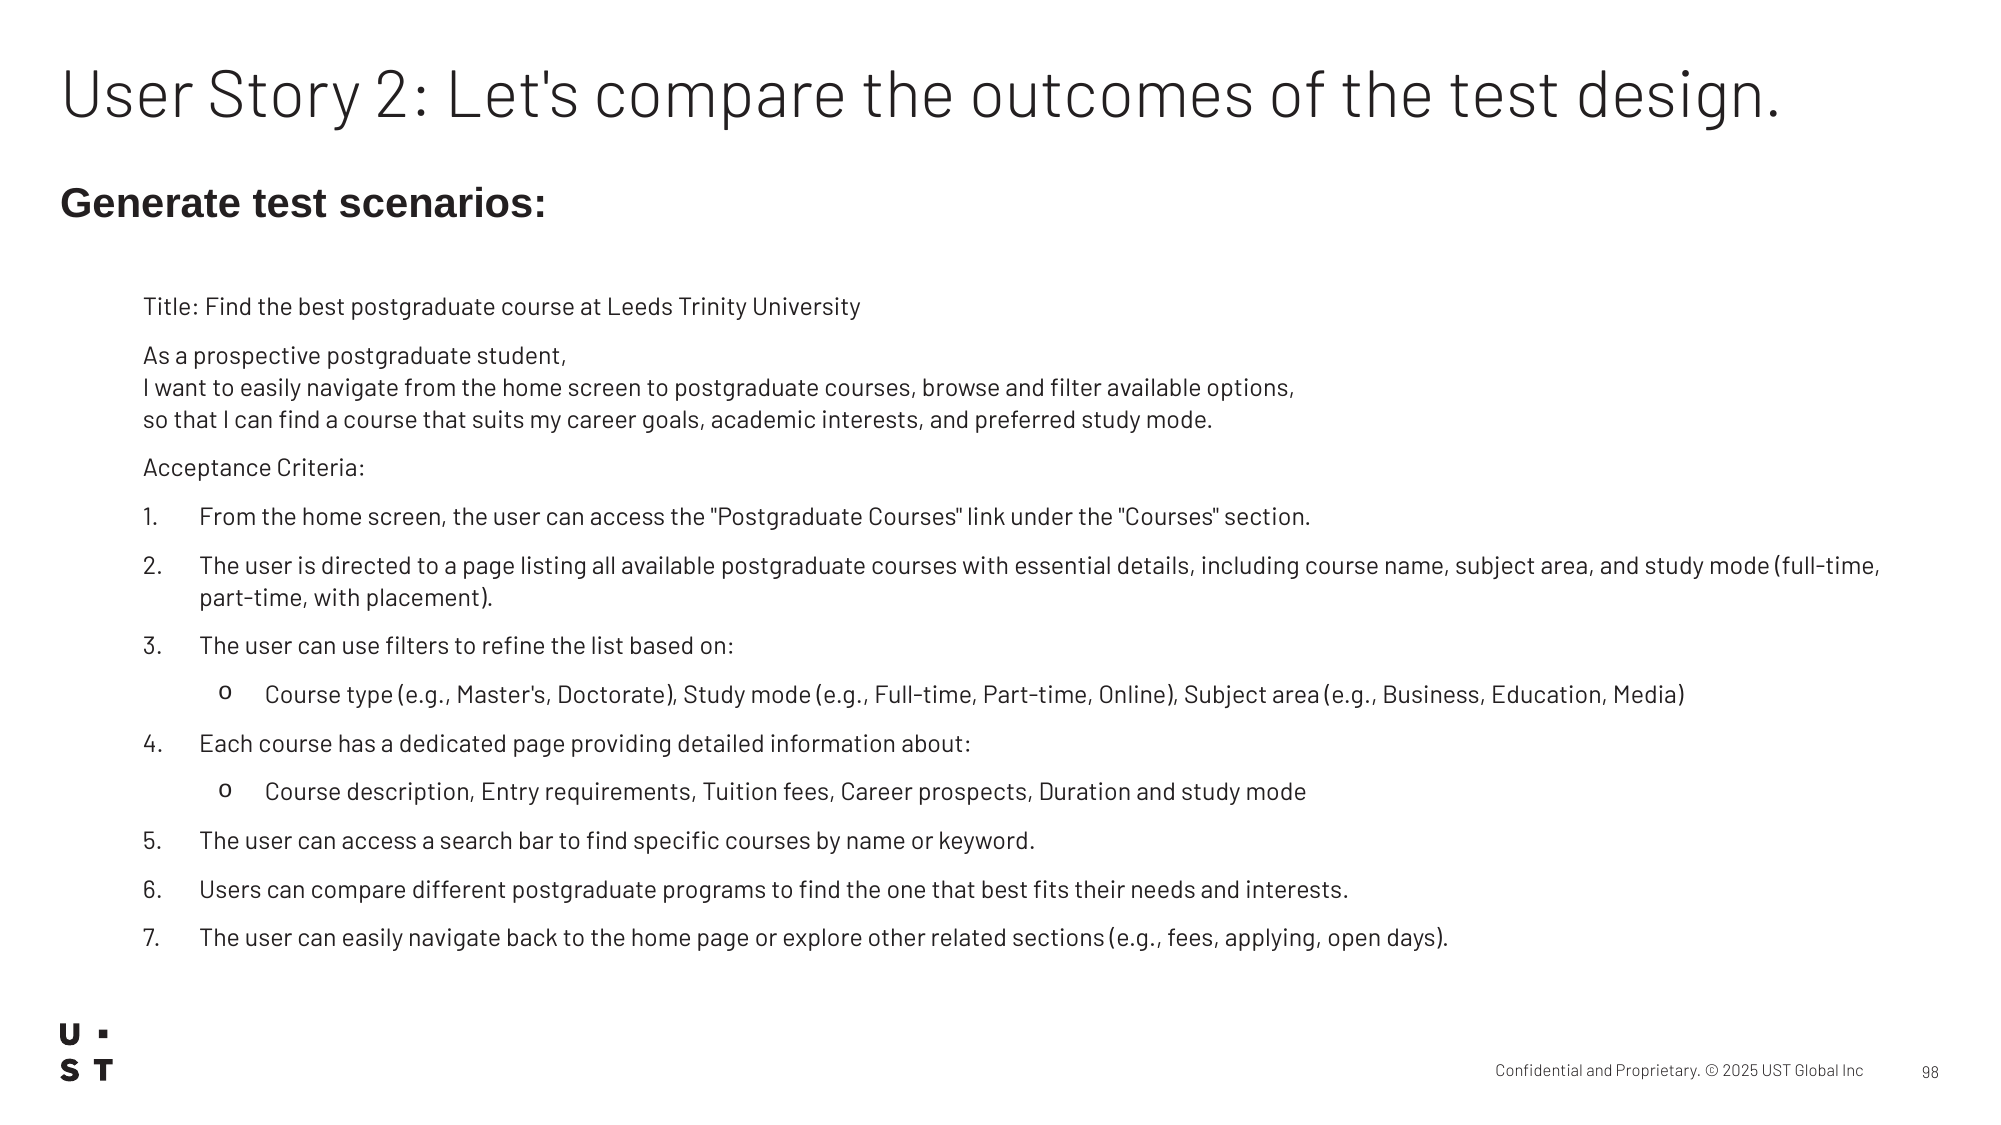

# User Story 2: Let's compare the outcomes of the test design.

Generate test scenarios:
Title: Find the best postgraduate course at Leeds Trinity University
As a prospective postgraduate student,
I want to easily navigate from the home screen to postgraduate courses, browse and filter available options,
so that I can find a course that suits my career goals, academic interests, and preferred study mode.
Acceptance Criteria:
From the home screen, the user can access the "Postgraduate Courses" link under the "Courses" section.
The user is directed to a page listing all available postgraduate courses with essential details, including course name, subject area, and study mode (full-time, part-time, with placement).
The user can use filters to refine the list based on:
Course type (e.g., Master's, Doctorate), Study mode (e.g., Full-time, Part-time, Online), Subject area (e.g., Business, Education, Media)
Each course has a dedicated page providing detailed information about:
Course description, Entry requirements, Tuition fees, Career prospects, Duration and study mode
The user can access a search bar to find specific courses by name or keyword.
Users can compare different postgraduate programs to find the one that best fits their needs and interests.
The user can easily navigate back to the home page or explore other related sections (e.g., fees, applying, open days).